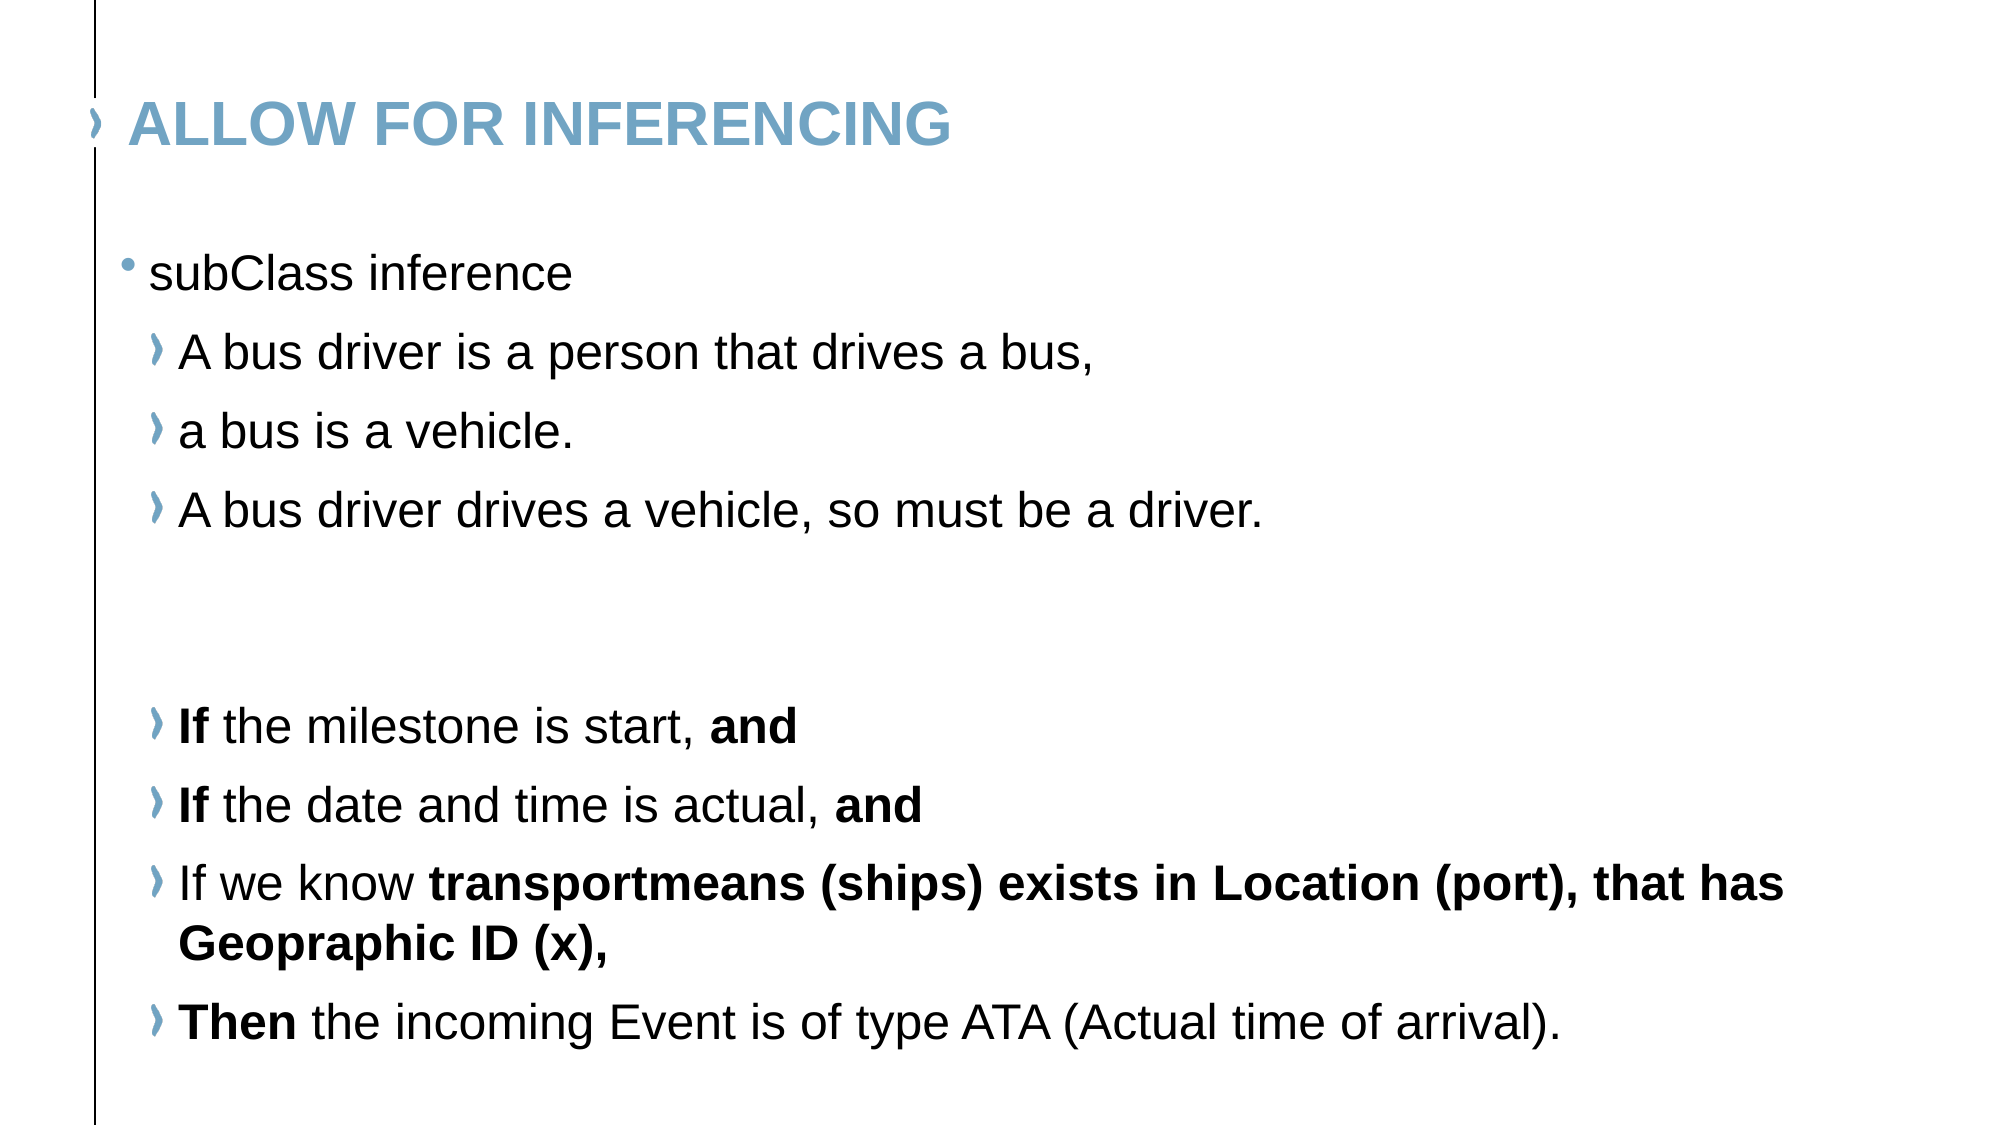

# Allow for Inferencing
subClass inference
A bus driver is a person that drives a bus,
a bus is a vehicle.
A bus driver drives a vehicle, so must be a driver.

If the milestone is start, and
If the date and time is actual, and
If we know transportmeans (ships) exists in Location (port), that has Geopraphic ID (x),
Then the incoming Event is of type ATA (Actual time of arrival).